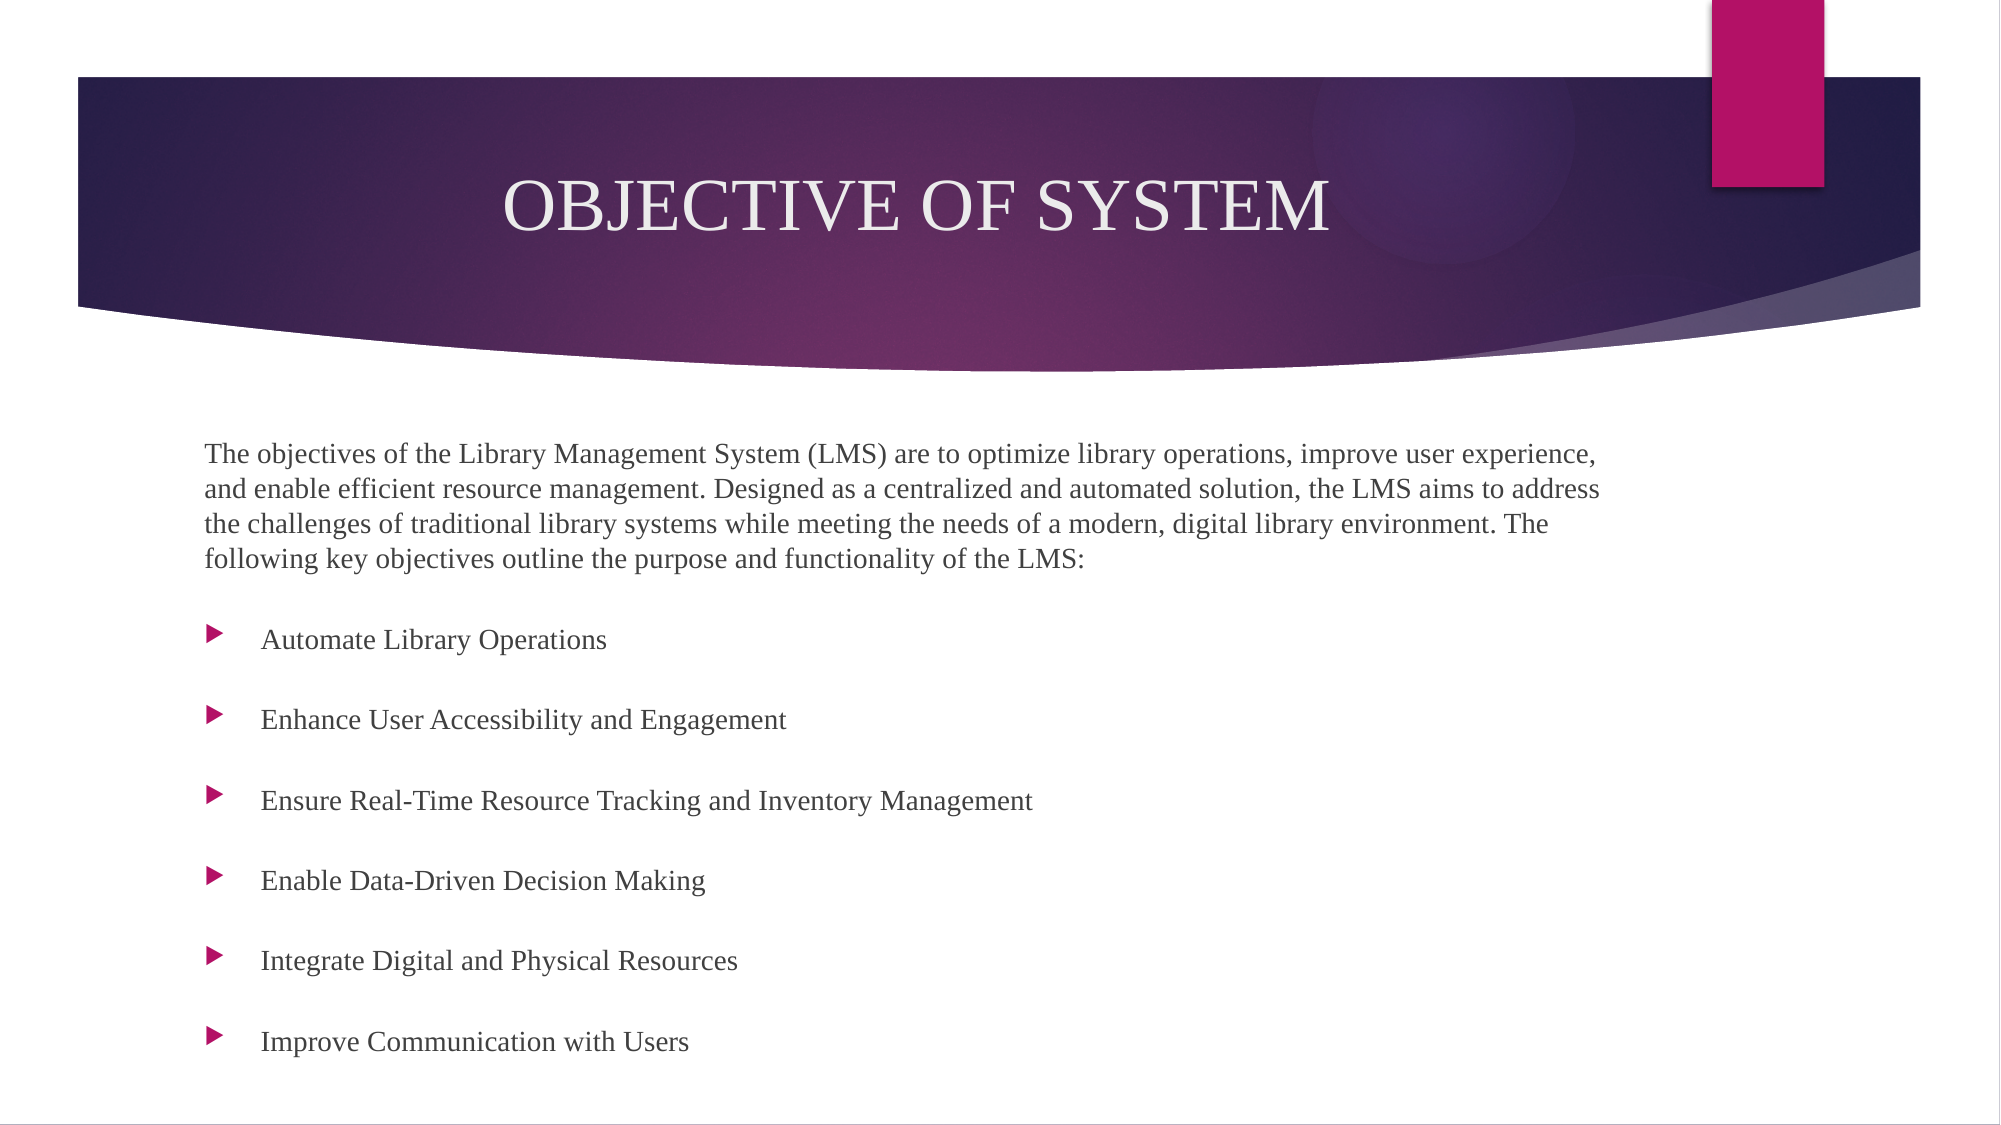

# OBJECTIVE OF SYSTEM
The objectives of the Library Management System (LMS) are to optimize library operations, improve user experience, and enable efficient resource management. Designed as a centralized and automated solution, the LMS aims to address the challenges of traditional library systems while meeting the needs of a modern, digital library environment. The following key objectives outline the purpose and functionality of the LMS:
Automate Library Operations
Enhance User Accessibility and Engagement
Ensure Real-Time Resource Tracking and Inventory Management
Enable Data-Driven Decision Making
Integrate Digital and Physical Resources
Improve Communication with Users